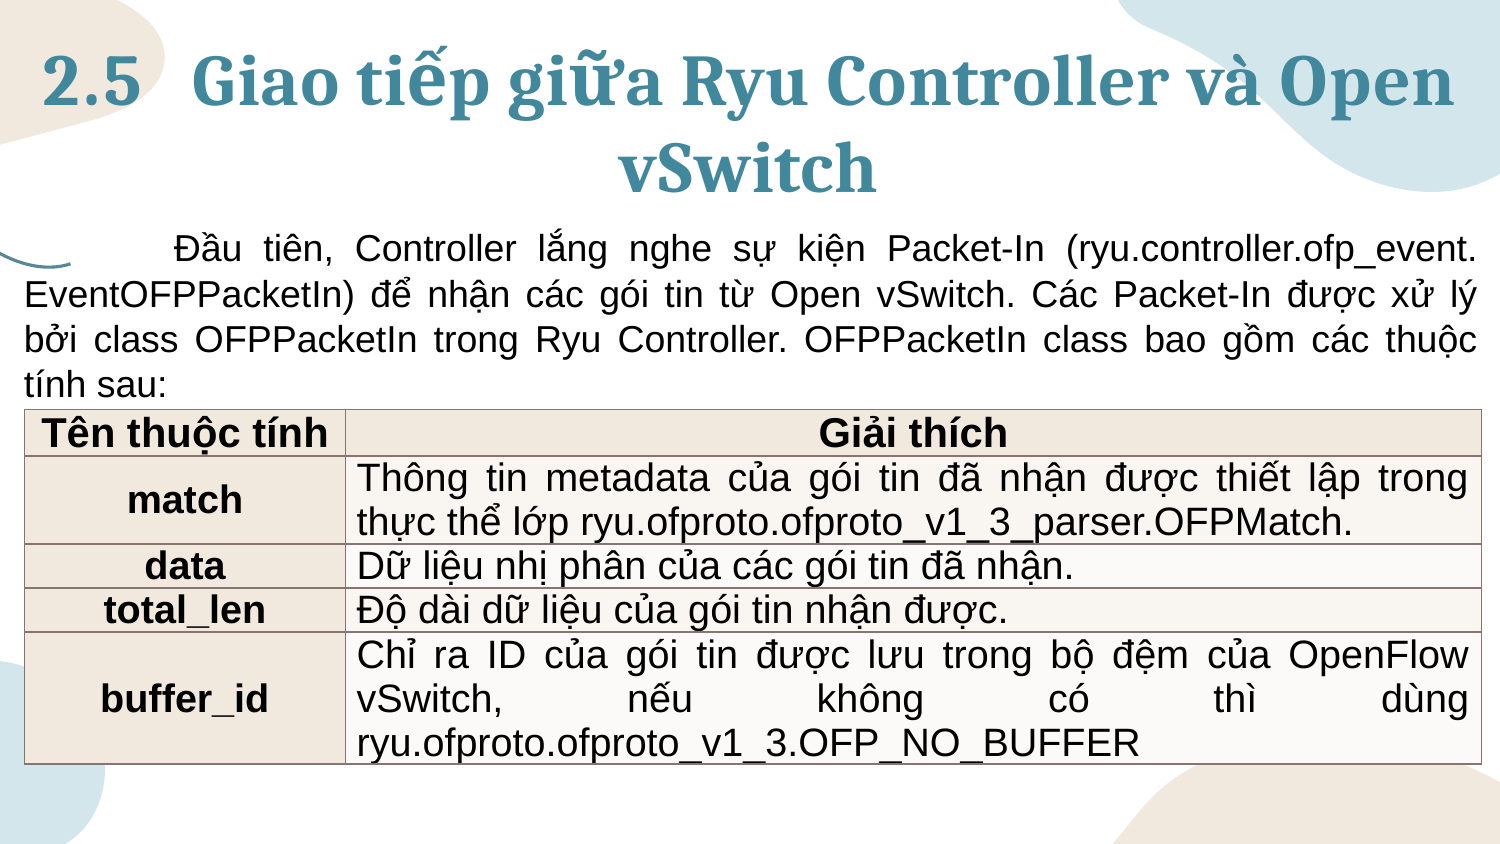

# 2.5	Giao tiếp giữa Ryu Controller và Open vSwitch
	Đầu tiên, Controller lắng nghe sự kiện Packet-In (ryu.controller.ofp_event. EventOFPPacketIn) để nhận các gói tin từ Open vSwitch. Các Packet-In được xử lý bởi class OFPPacketIn trong Ryu Controller. OFPPacketIn class bao gồm các thuộc tính sau:
| Tên thuộc tính | Giải thích |
| --- | --- |
| match | Thông tin metadata của gói tin đã nhận được thiết lập trong thực thể lớp ryu.ofproto.ofproto\_v1\_3\_parser.OFPMatch. |
| data | Dữ liệu nhị phân của các gói tin đã nhận. |
| total\_len | Độ dài dữ liệu của gói tin nhận được. |
| buffer\_id | Chỉ ra ID của gói tin được lưu trong bộ đệm của OpenFlow vSwitch, nếu không có thì dùng ryu.ofproto.ofproto\_v1\_3.OFP\_NO\_BUFFER |